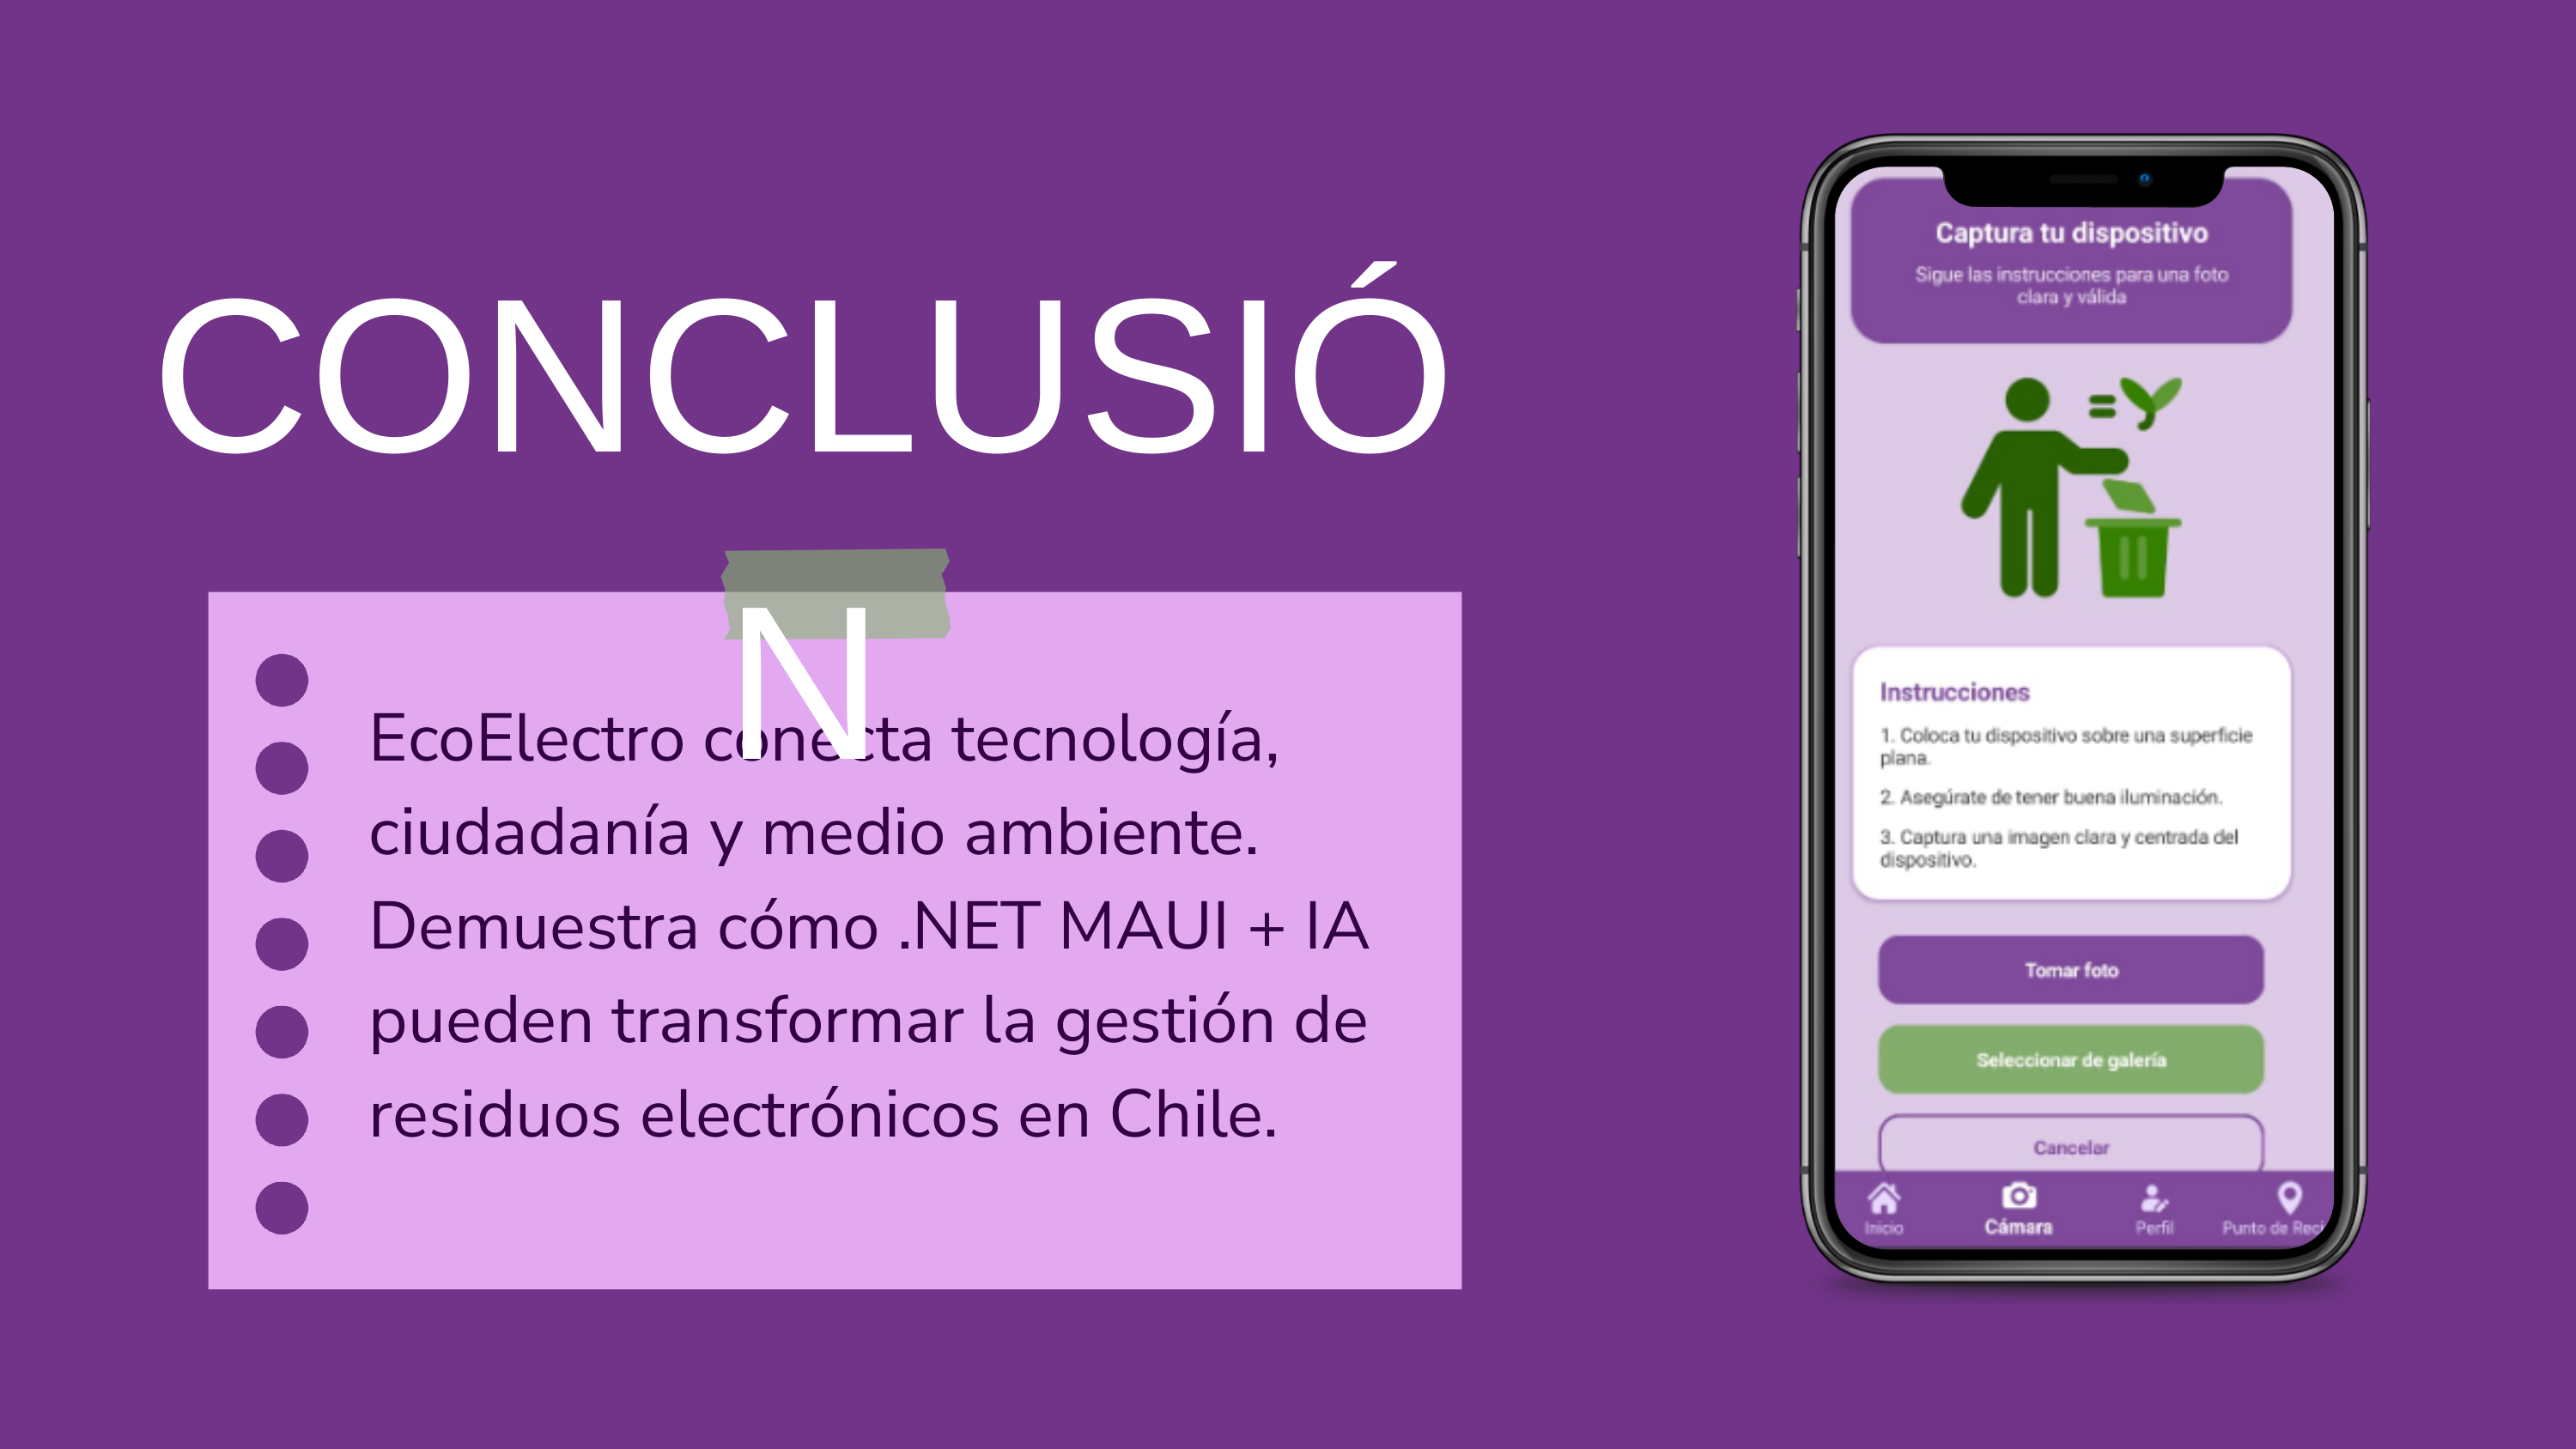

CONCLUSIÓN

EcoElectro conecta tecnología, ciudadanía y medio ambiente.
Demuestra cómo .NET MAUI + IA pueden transformar la gestión de residuos electrónicos en Chile.